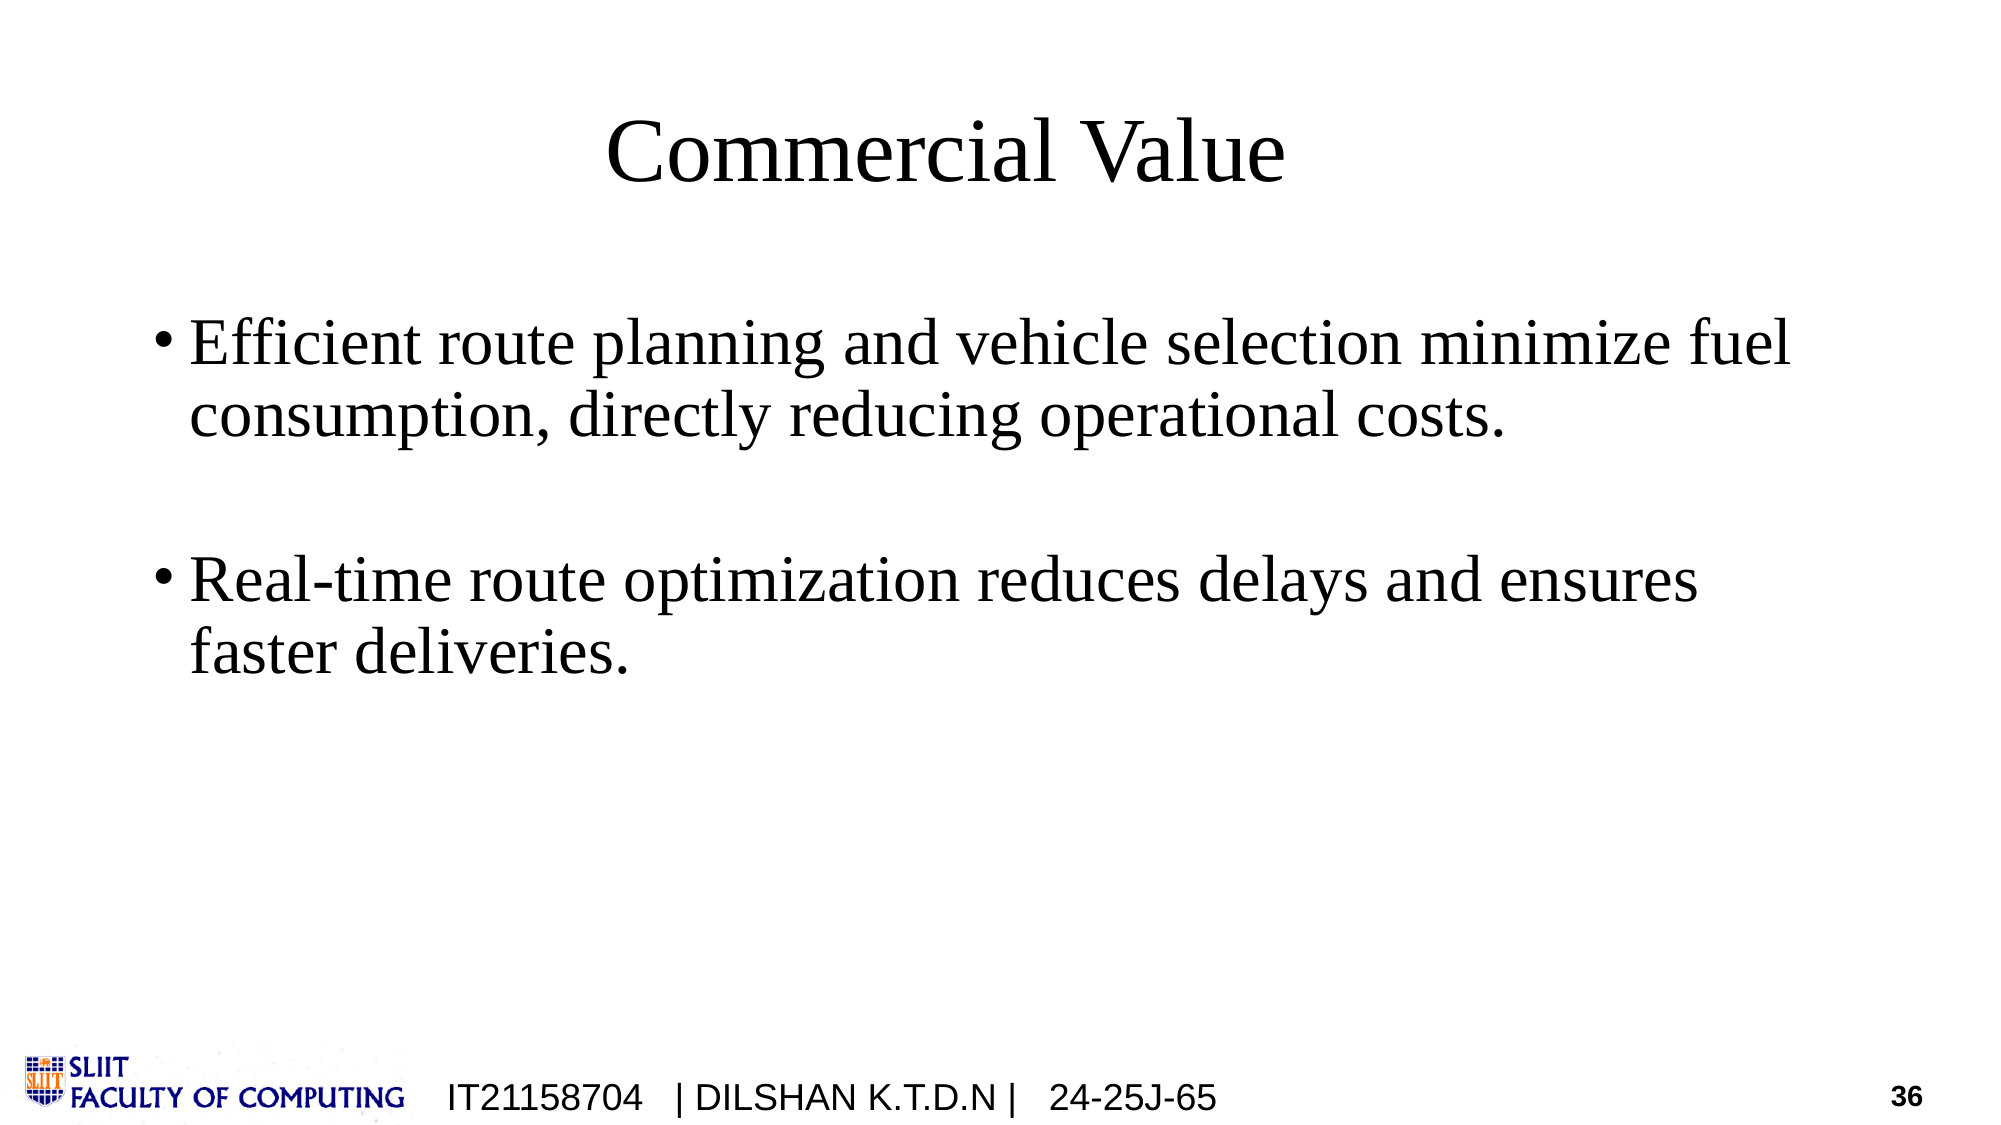

# Commercial Value
Efficient route planning and vehicle selection minimize fuel consumption, directly reducing operational costs.

Real-time route optimization reduces delays and ensures faster deliveries.
IT21158704   | DILSHAN K.T.D.N |   24-25J-65